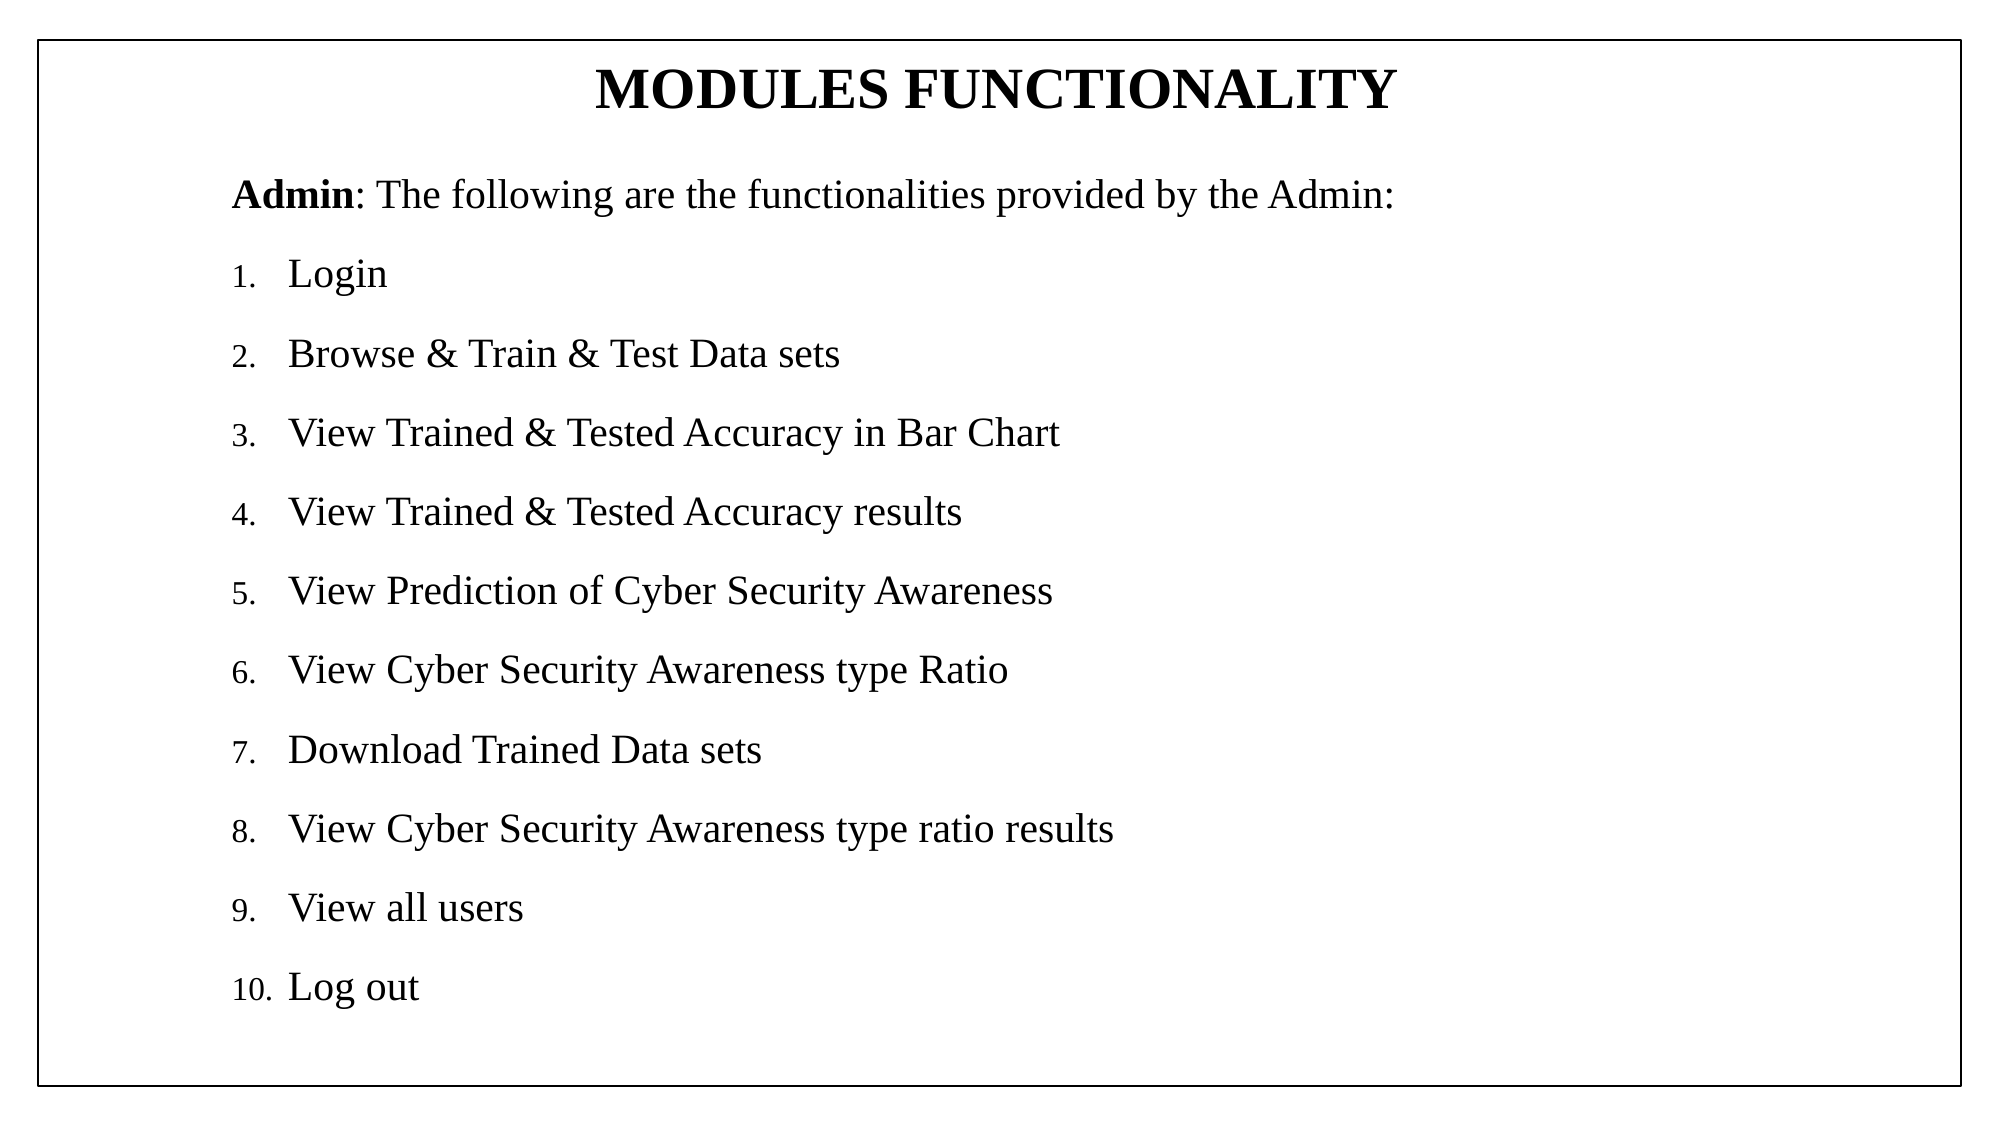

# MODULES FUNCTIONALITY
Admin: The following are the functionalities provided by the Admin:
Login
Browse & Train & Test Data sets
View Trained & Tested Accuracy in Bar Chart
View Trained & Tested Accuracy results
View Prediction of Cyber Security Awareness
View Cyber Security Awareness type Ratio
Download Trained Data sets
View Cyber Security Awareness type ratio results
View all users
Log out